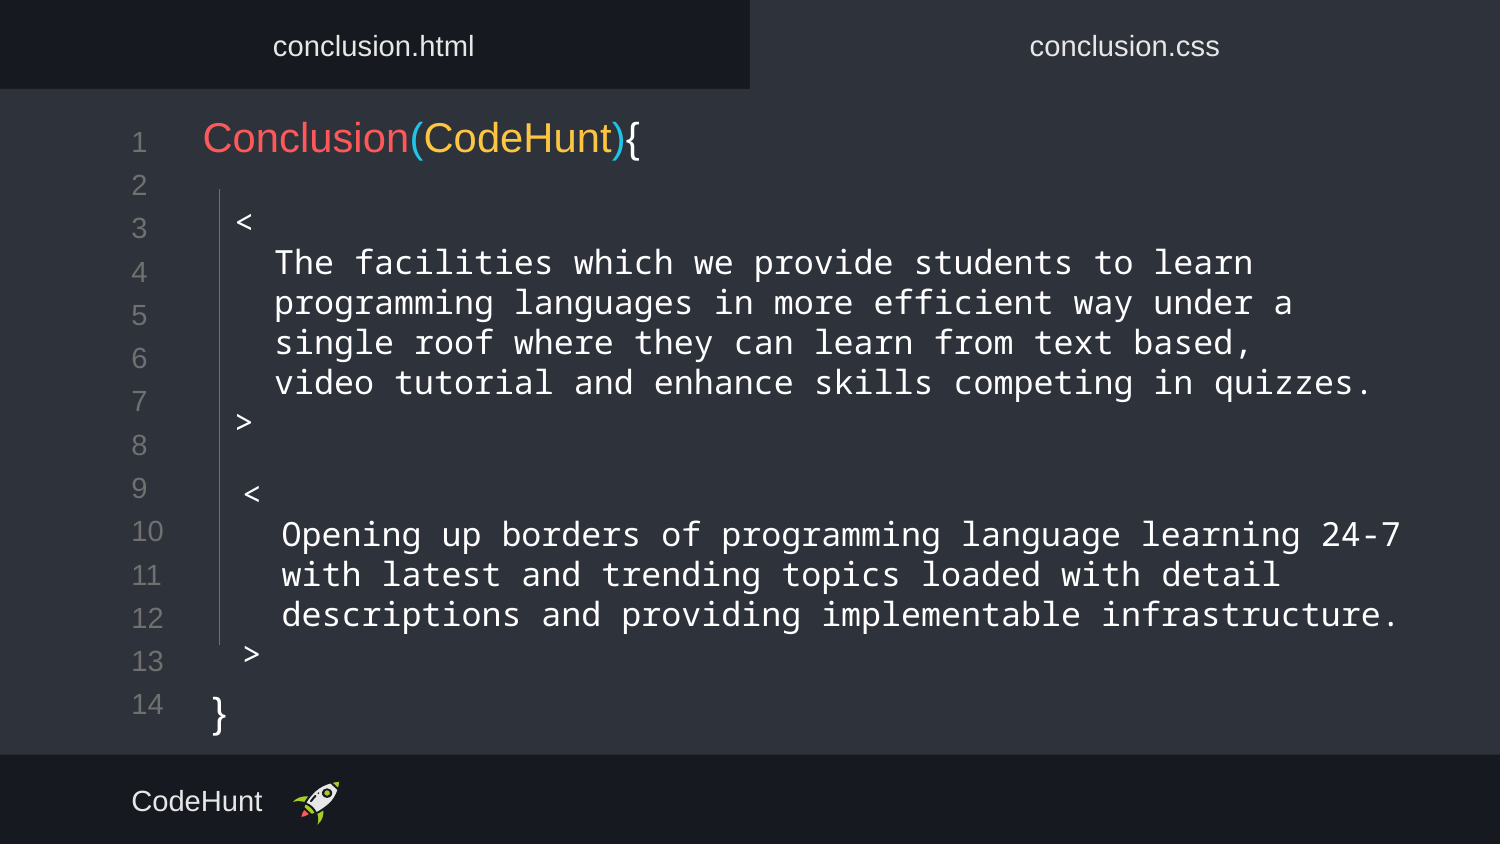

conclusion.html
conclusion.css
# Conclusion(CodeHunt){
<
  The facilities which we provide students to learn
  programming languages in more efficient way under a
  single roof where they can learn from text based,
  video tutorial and enhance skills competing in quizzes.
>

<
  Opening up borders of programming language learning 24-7
  with latest and trending topics loaded with detail
  descriptions and providing implementable infrastructure.
>

}
CodeHunt